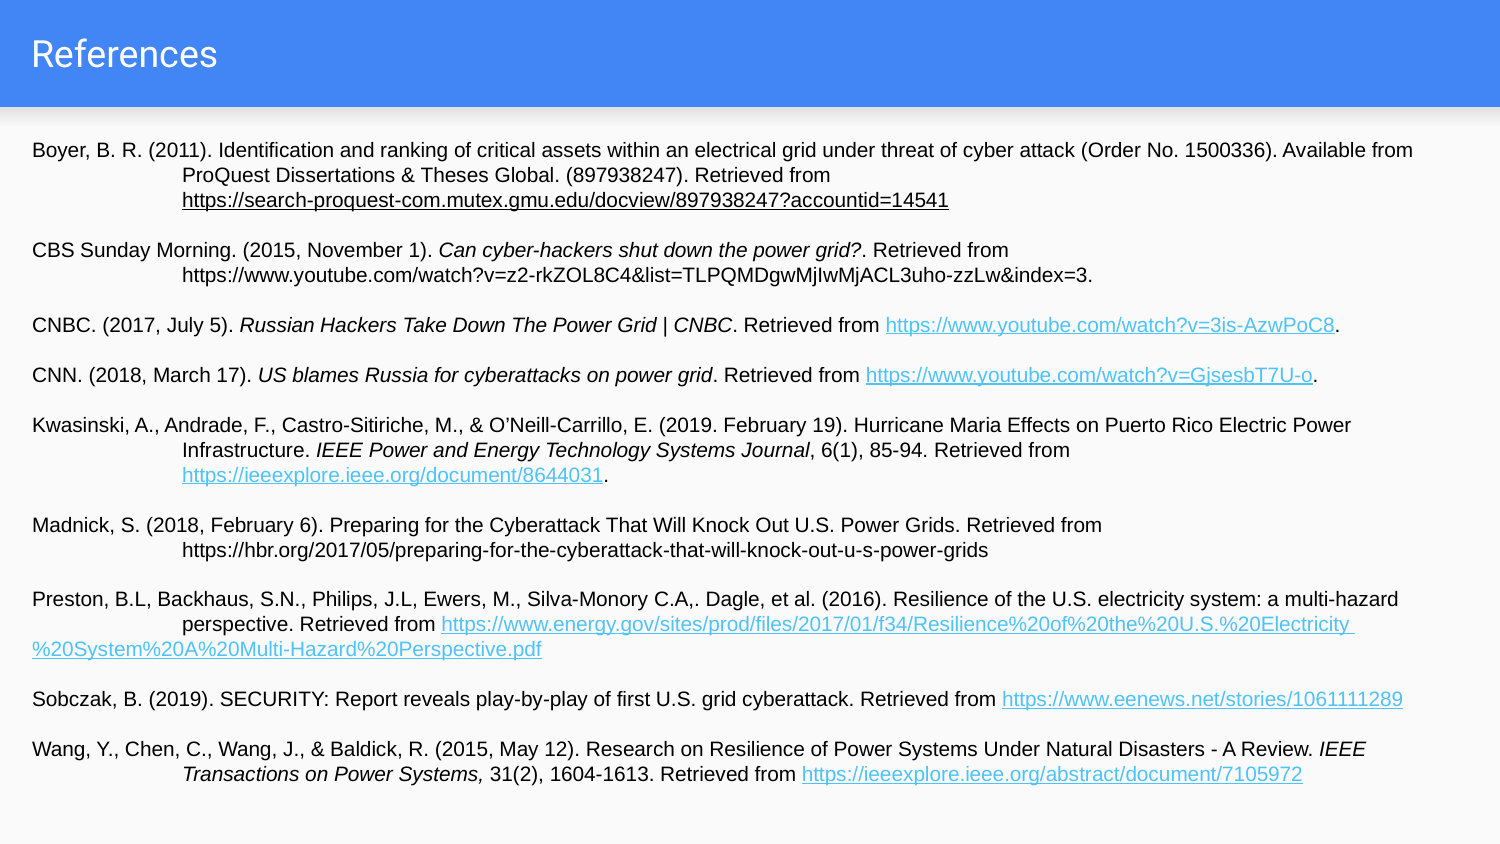

# References
Boyer, B. R. (2011). Identification and ranking of critical assets within an electrical grid under threat of cyber attack (Order No. 1500336). Available from
	ProQuest Dissertations & Theses Global. (897938247). Retrieved from
	https://search-proquest-com.mutex.gmu.edu/docview/897938247?accountid=14541

CBS Sunday Morning. (2015, November 1). Can cyber-hackers shut down the power grid?. Retrieved from
	https://www.youtube.com/watch?v=z2-rkZOL8C4&list=TLPQMDgwMjIwMjACL3uho-zzLw&index=3.

CNBC. (2017, July 5). Russian Hackers Take Down The Power Grid | CNBC. Retrieved from https://www.youtube.com/watch?v=3is-AzwPoC8.

CNN. (2018, March 17). US blames Russia for cyberattacks on power grid. Retrieved from https://www.youtube.com/watch?v=GjsesbT7U-o.

Kwasinski, A., Andrade, F., Castro-Sitiriche, M., & O’Neill-Carrillo, E. (2019. February 19). Hurricane Maria Effects on Puerto Rico Electric Power
	Infrastructure. IEEE Power and Energy Technology Systems Journal, 6(1), 85-94. Retrieved from
	https://ieeexplore.ieee.org/document/8644031.
Madnick, S. (2018, February 6). Preparing for the Cyberattack That Will Knock Out U.S. Power Grids. Retrieved from
	https://hbr.org/2017/05/preparing-for-the-cyberattack-that-will-knock-out-u-s-power-grids

Preston, B.L, Backhaus, S.N., Philips, J.L, Ewers, M., Silva-Monory C.A,. Dagle, et al. (2016). Resilience of the U.S. electricity system: a multi-hazard
	perspective. Retrieved from https://www.energy.gov/sites/prod/files/2017/01/f34/Resilience%20of%20the%20U.S.%20Electricity
	%20System%20A%20Multi-Hazard%20Perspective.pdf

Sobczak, B. (2019). SECURITY: Report reveals play-by-play of first U.S. grid cyberattack. Retrieved from https://www.eenews.net/stories/1061111289

Wang, Y., Chen, C., Wang, J., & Baldick, R. (2015, May 12). Research on Resilience of Power Systems Under Natural Disasters - A Review. IEEE
	Transactions on Power Systems, 31(2), 1604-1613. Retrieved from https://ieeexplore.ieee.org/abstract/document/7105972